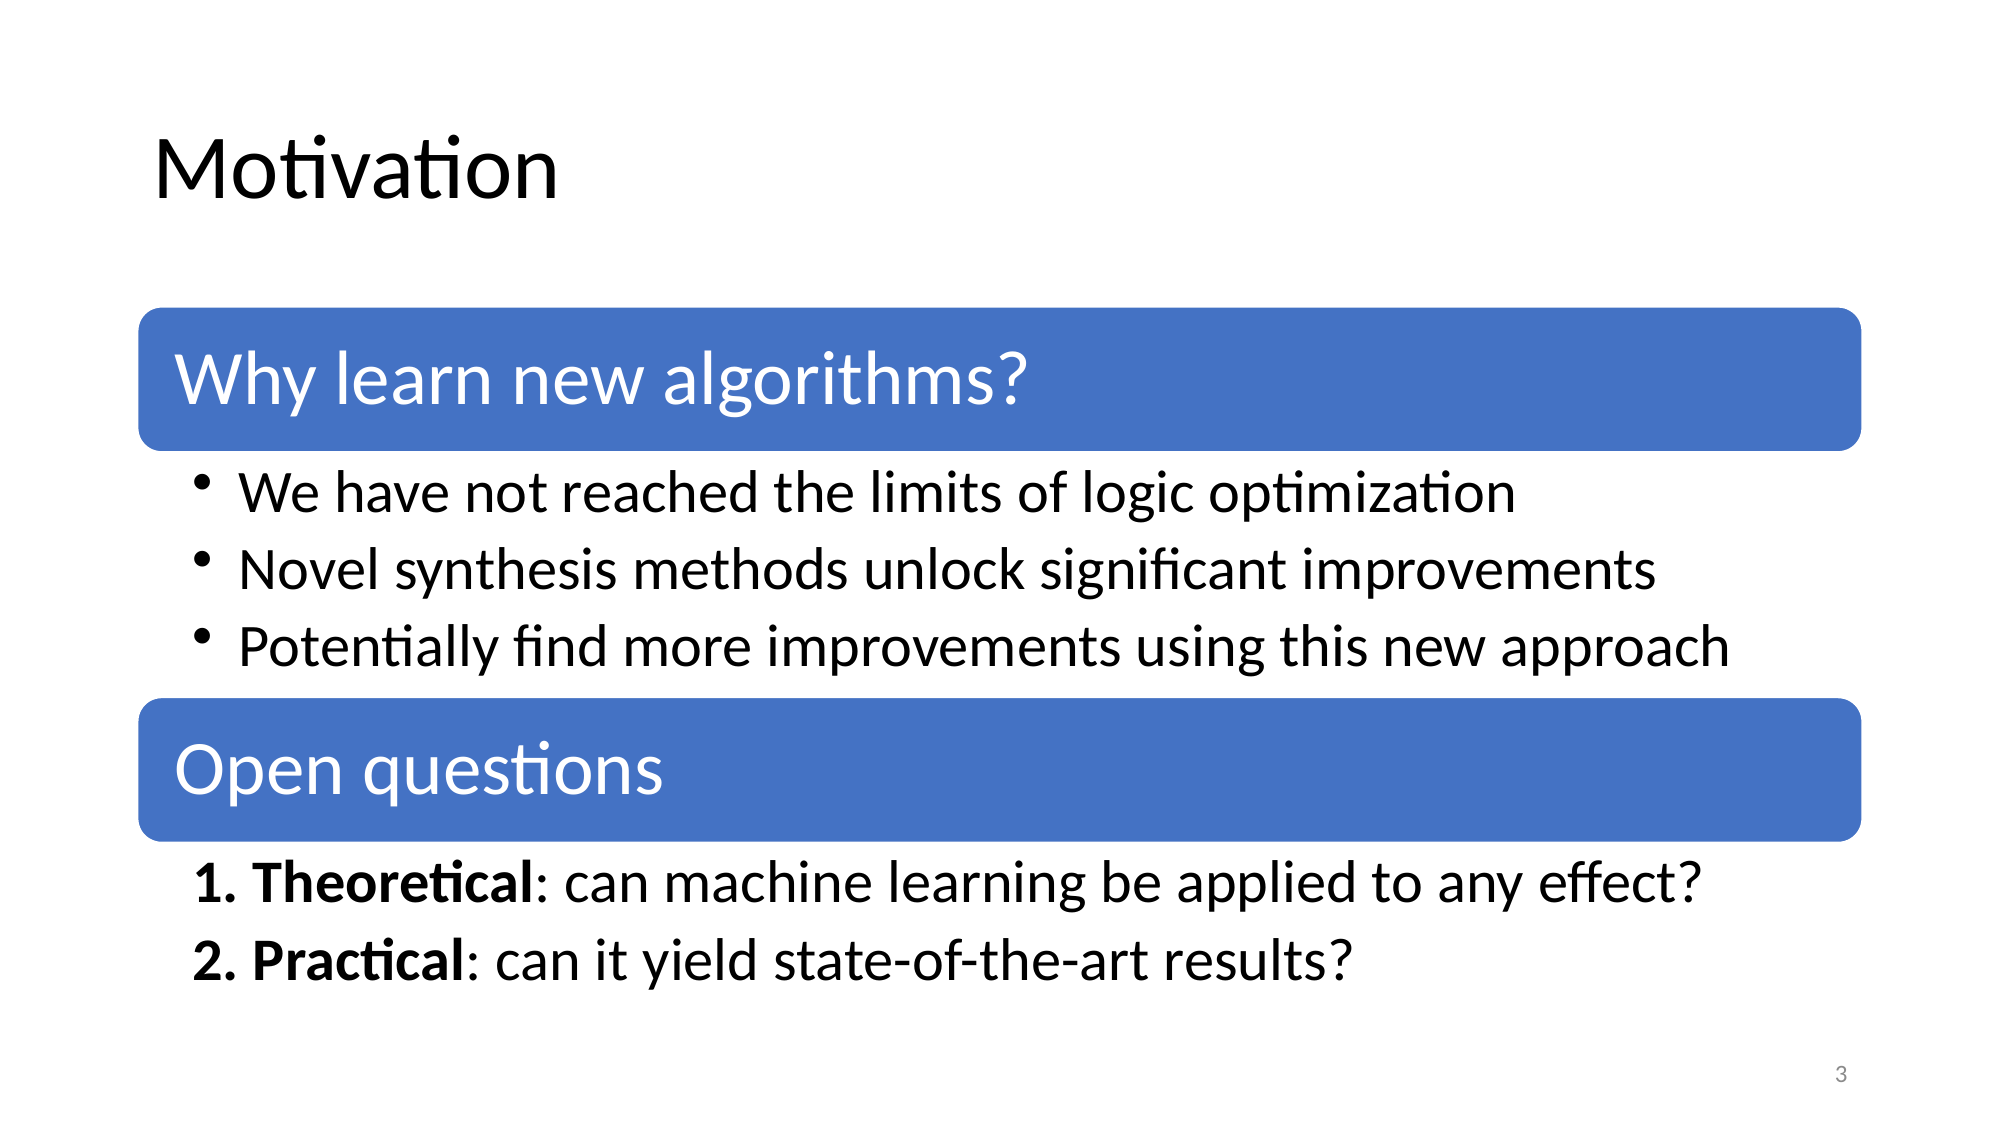

# Motivation
Why learn new algorithms?
We have not reached the limits of logic optimization
Novel synthesis methods unlock significant improvements
Potentially find more improvements using this new approach
Open questions
 Theoretical: can machine learning be applied to any effect?
 Practical: can it yield state-of-the-art results?
3